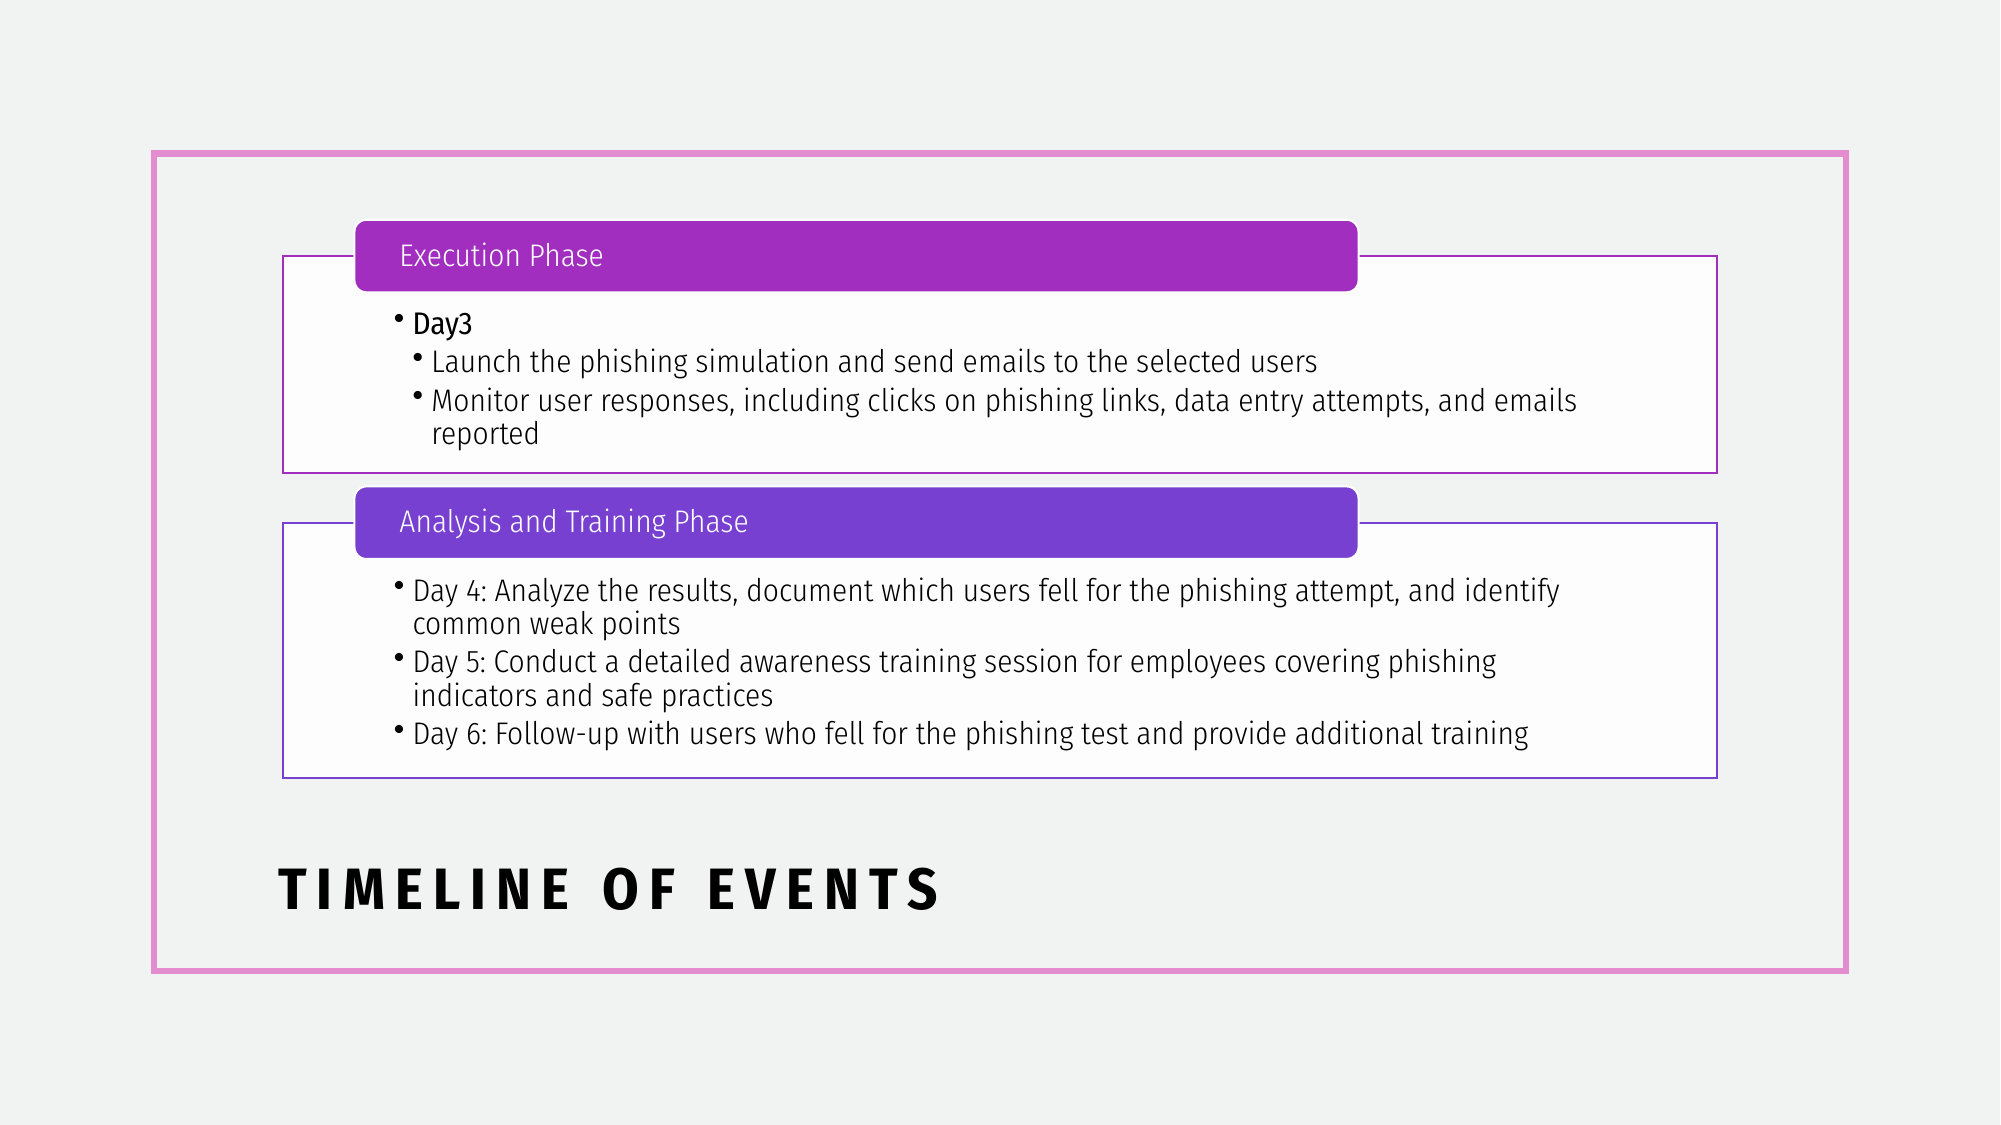

Day3
Launch the phishing simulation and send emails to the selected users
Monitor user responses, including clicks on phishing links, data entry attempts, and emails reported
Execution Phase
Day 4: Analyze the results, document which users fell for the phishing attempt, and identify common weak points
Day 5: Conduct a detailed awareness training session for employees covering phishing indicators and safe practices
Day 6: Follow-up with users who fell for the phishing test and provide additional training
Analysis and Training Phase
# Timeline OF Events